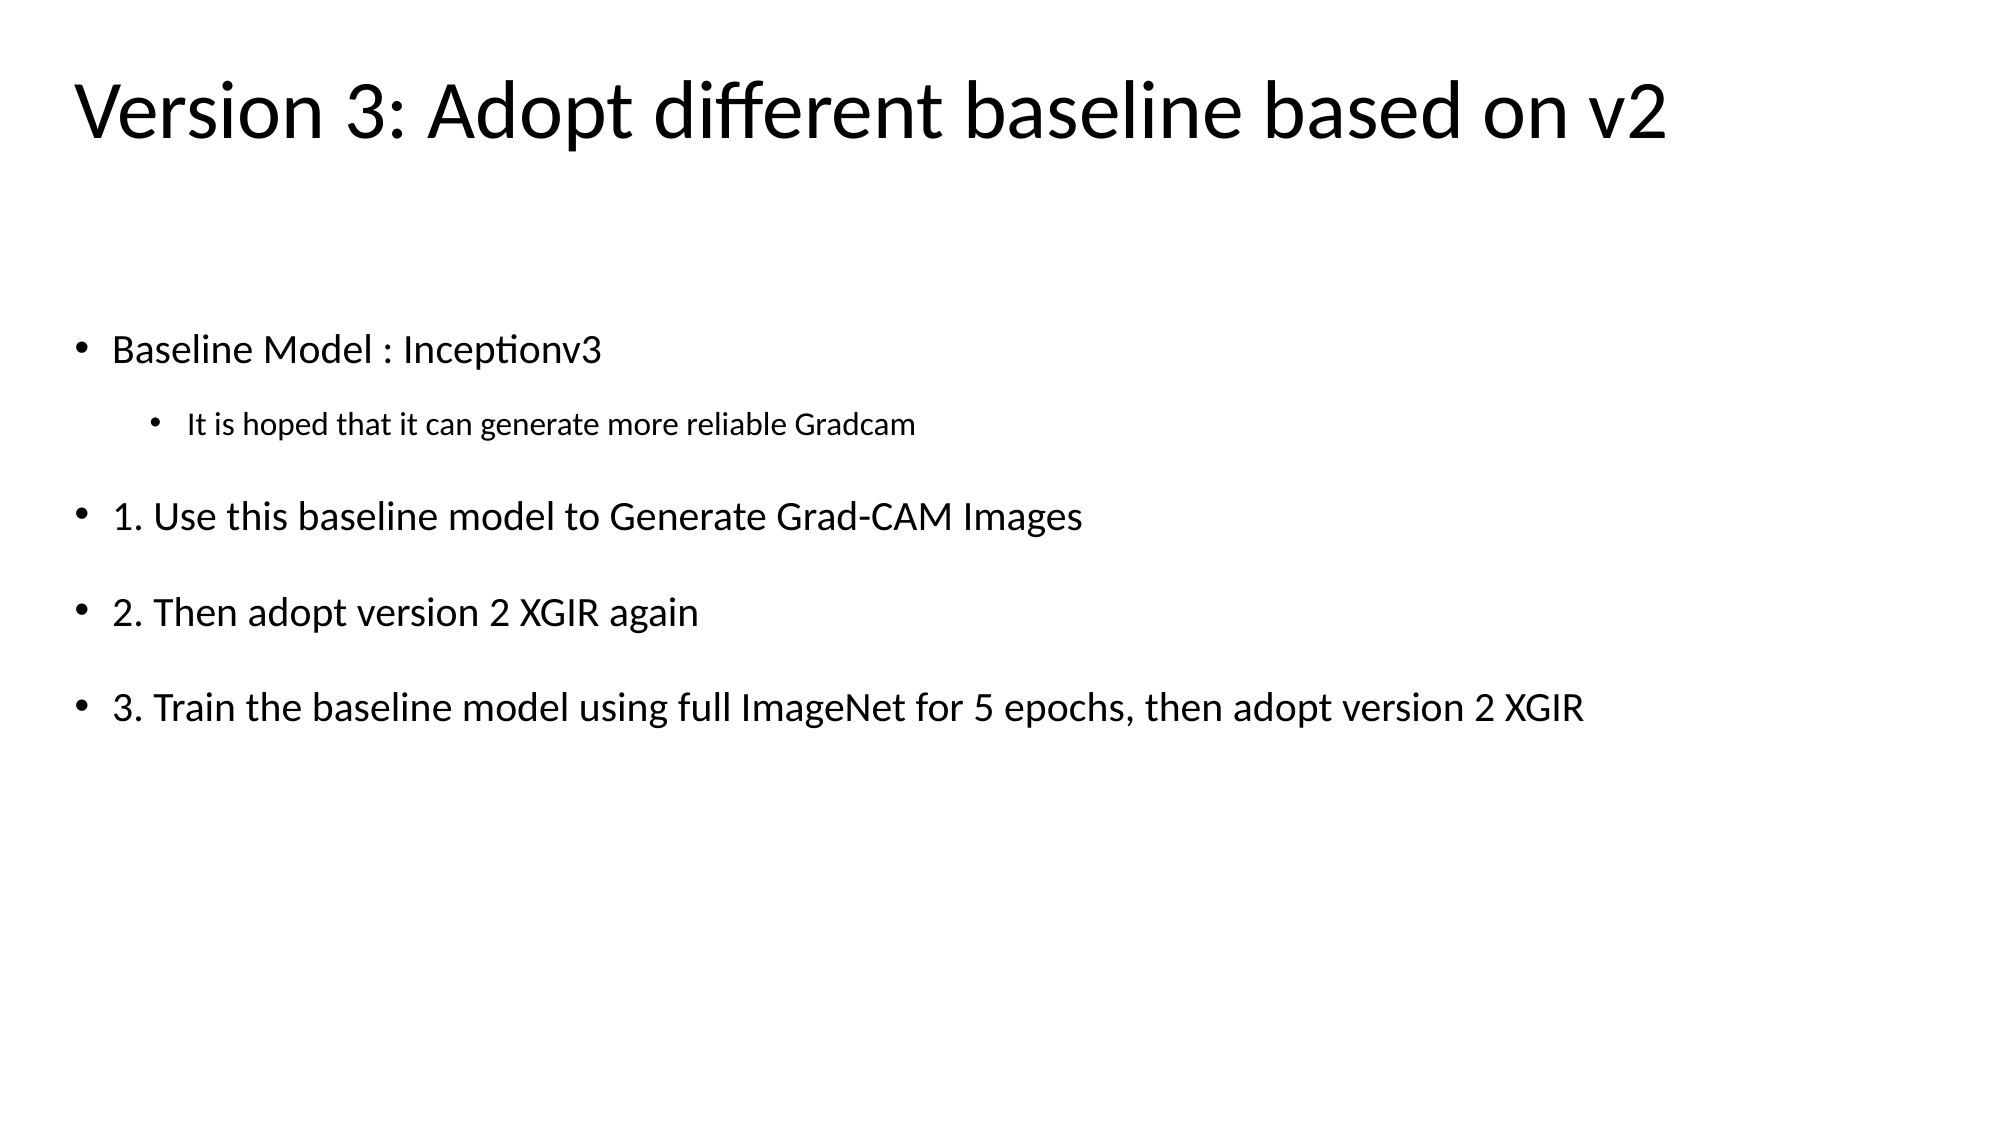

# Version 3: Adopt different baseline based on v2
Baseline Model : Inceptionv3
It is hoped that it can generate more reliable Gradcam
1. Use this baseline model to Generate Grad-CAM Images
2. Then adopt version 2 XGIR again
3. Train the baseline model using full ImageNet for 5 epochs, then adopt version 2 XGIR